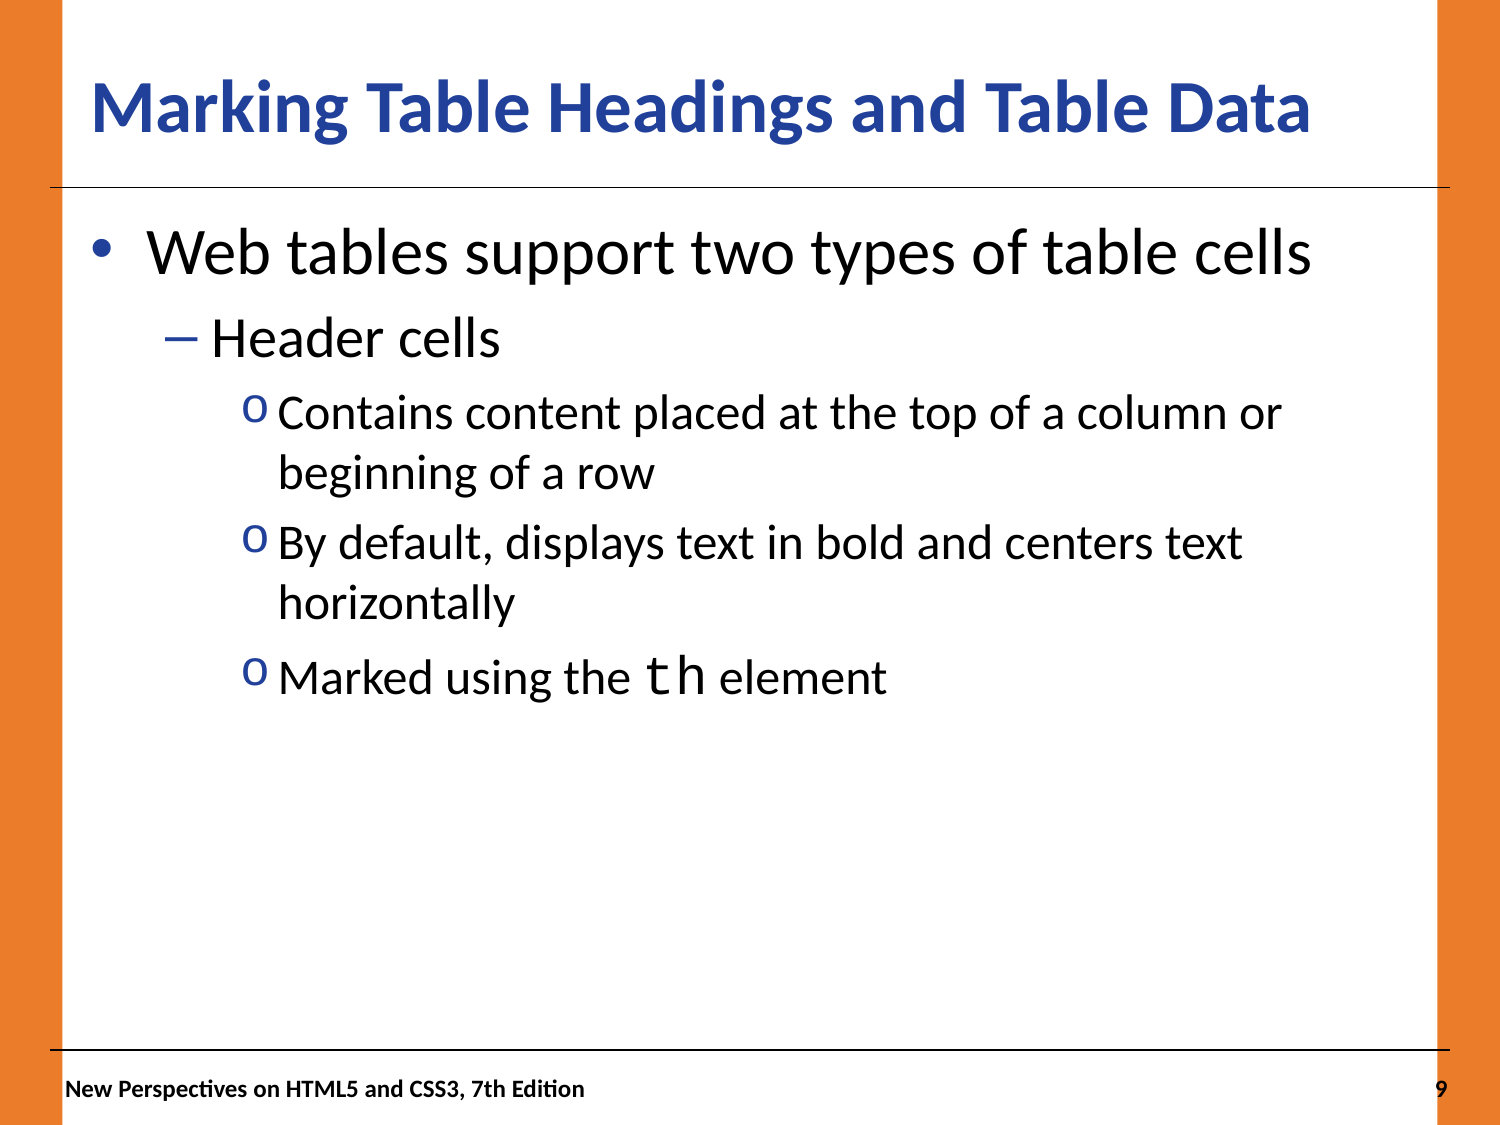

Marking Table Headings and Table Data
Web tables support two types of table cells
Header cells
Contains content placed at the top of a column or beginning of a row
By default, displays text in bold and centers text horizontally
Marked using the th element
New Perspectives on HTML5 and CSS3, 7th Edition
9